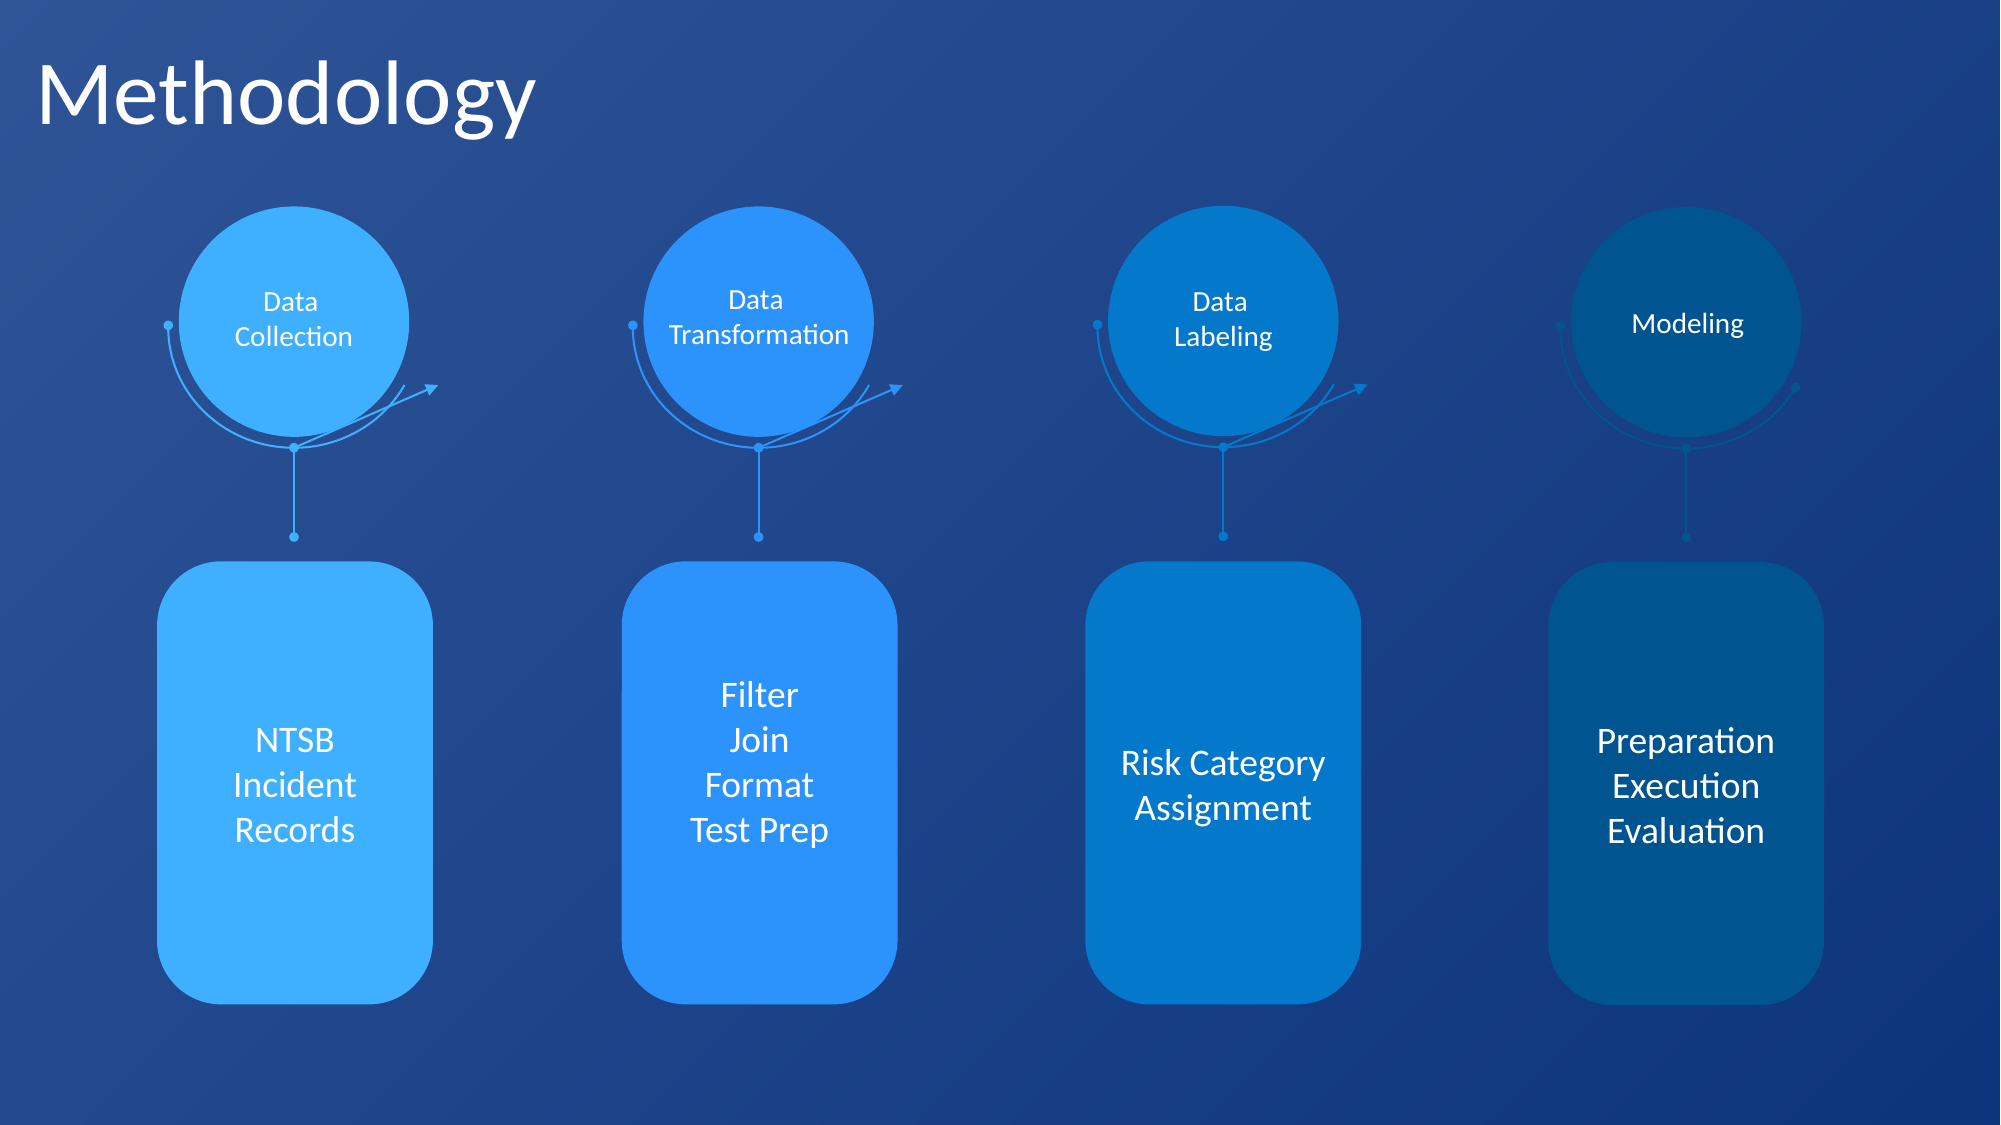

Methodology

Data
Transformation
Data
Collection
Data
Labeling
Modeling

NTSB Incident Records
Filter
Join
Format
Test Prep

Risk Category Assignment
Preparation
Execution
Evaluation